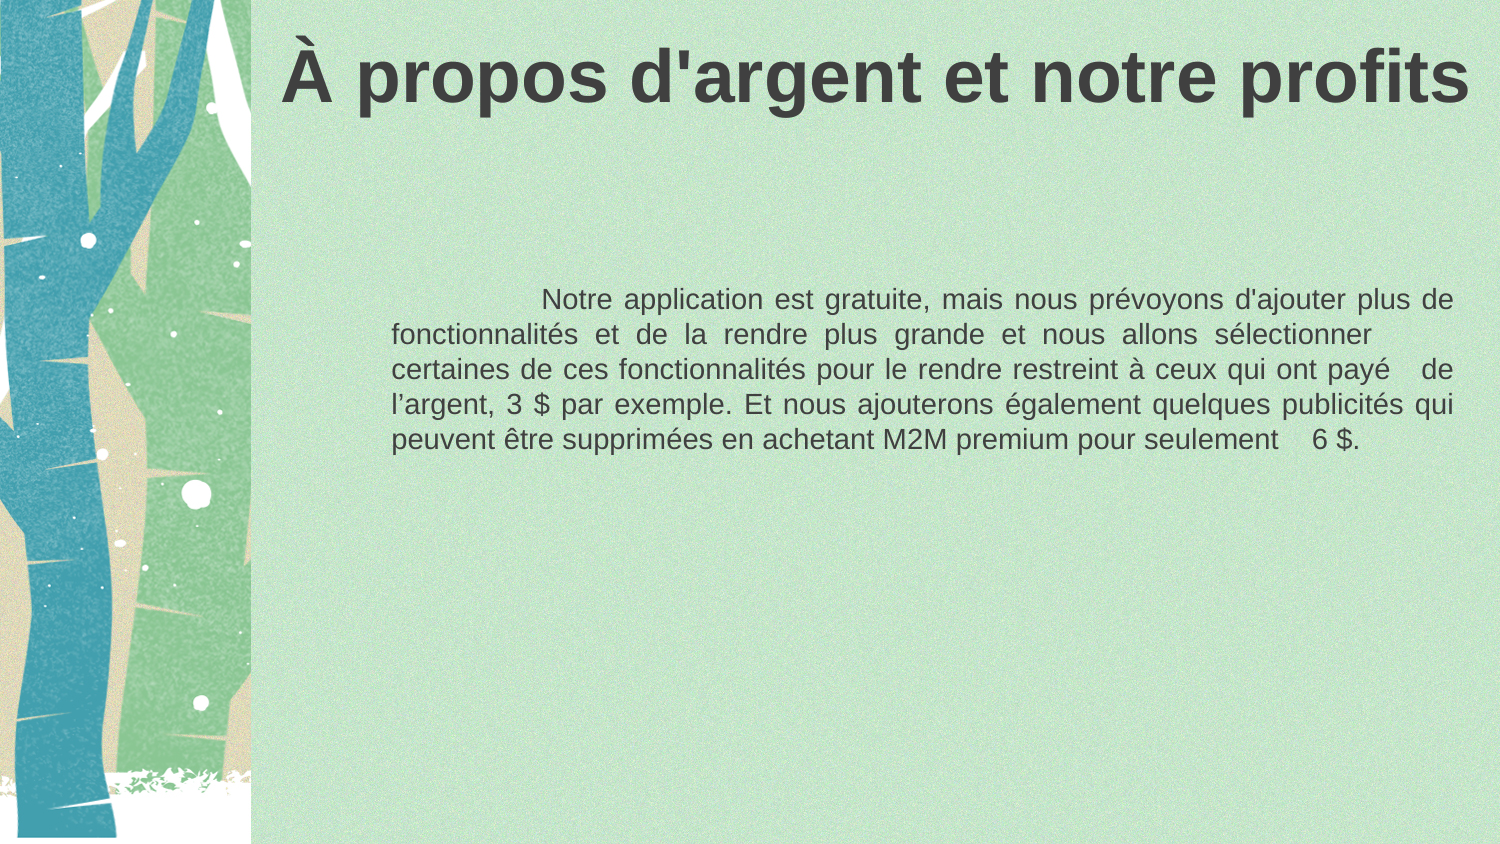

# À propos d'argent et notre profits
	Notre application est gratuite, mais nous prévoyons d'ajouter plus de fonctionnalités et de la rendre plus grande et nous allons sélectionner      certaines de ces fonctionnalités pour le rendre restreint à ceux qui ont payé   de l’argent, 3 $ par exemple. Et nous ajouterons également quelques publicités qui peuvent être supprimées en achetant M2M premium pour seulement    6 $.